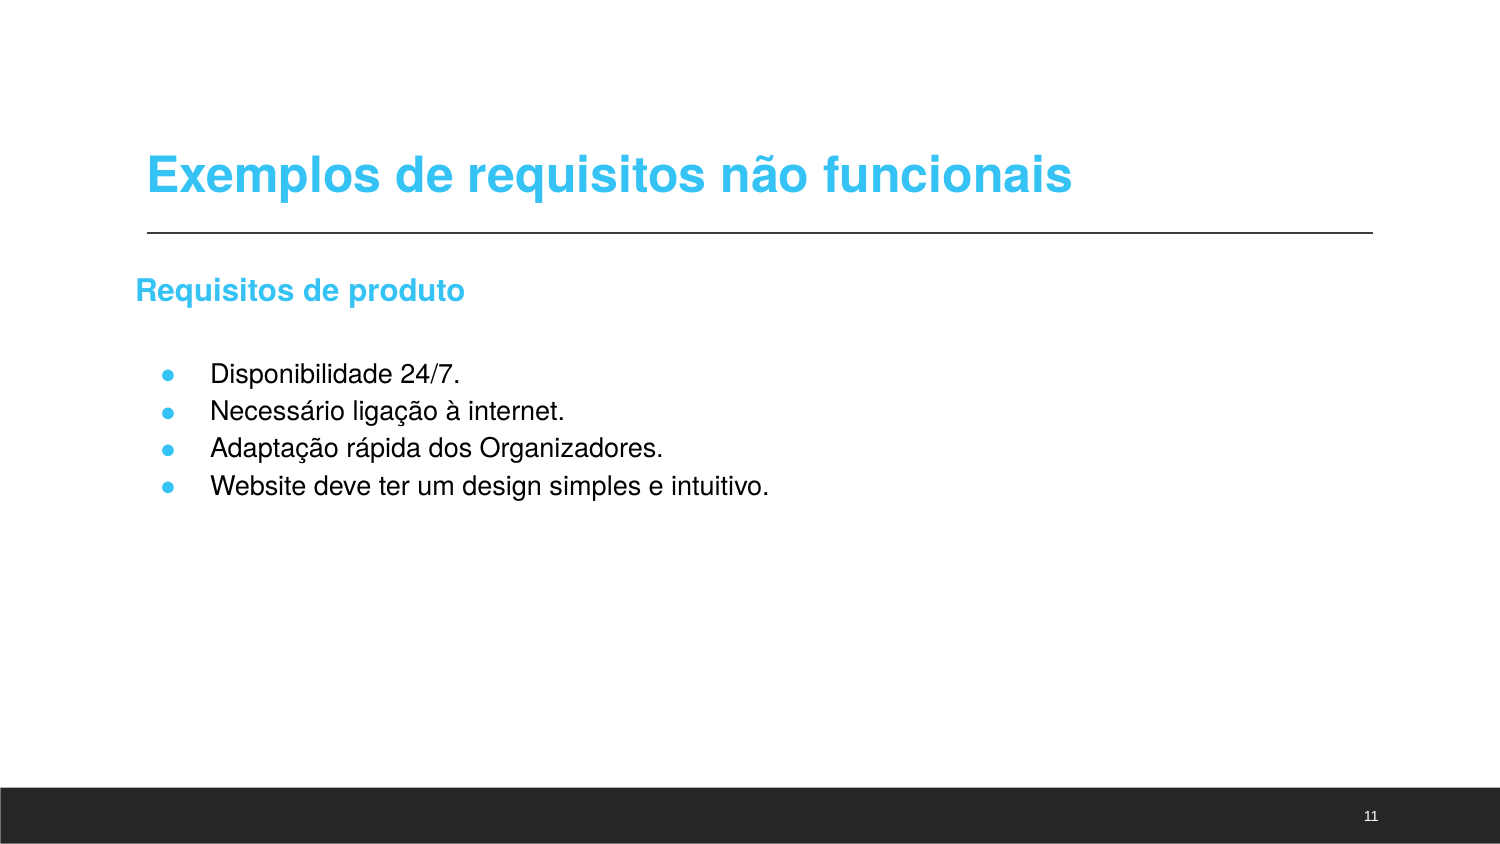

# Exemplos de requisitos não funcionais
Requisitos de produto

Disponibilidade 24/7.
Necessário ligação à internet.
Adaptação rápida dos Organizadores.
Website deve ter um design simples e intuitivo.

11